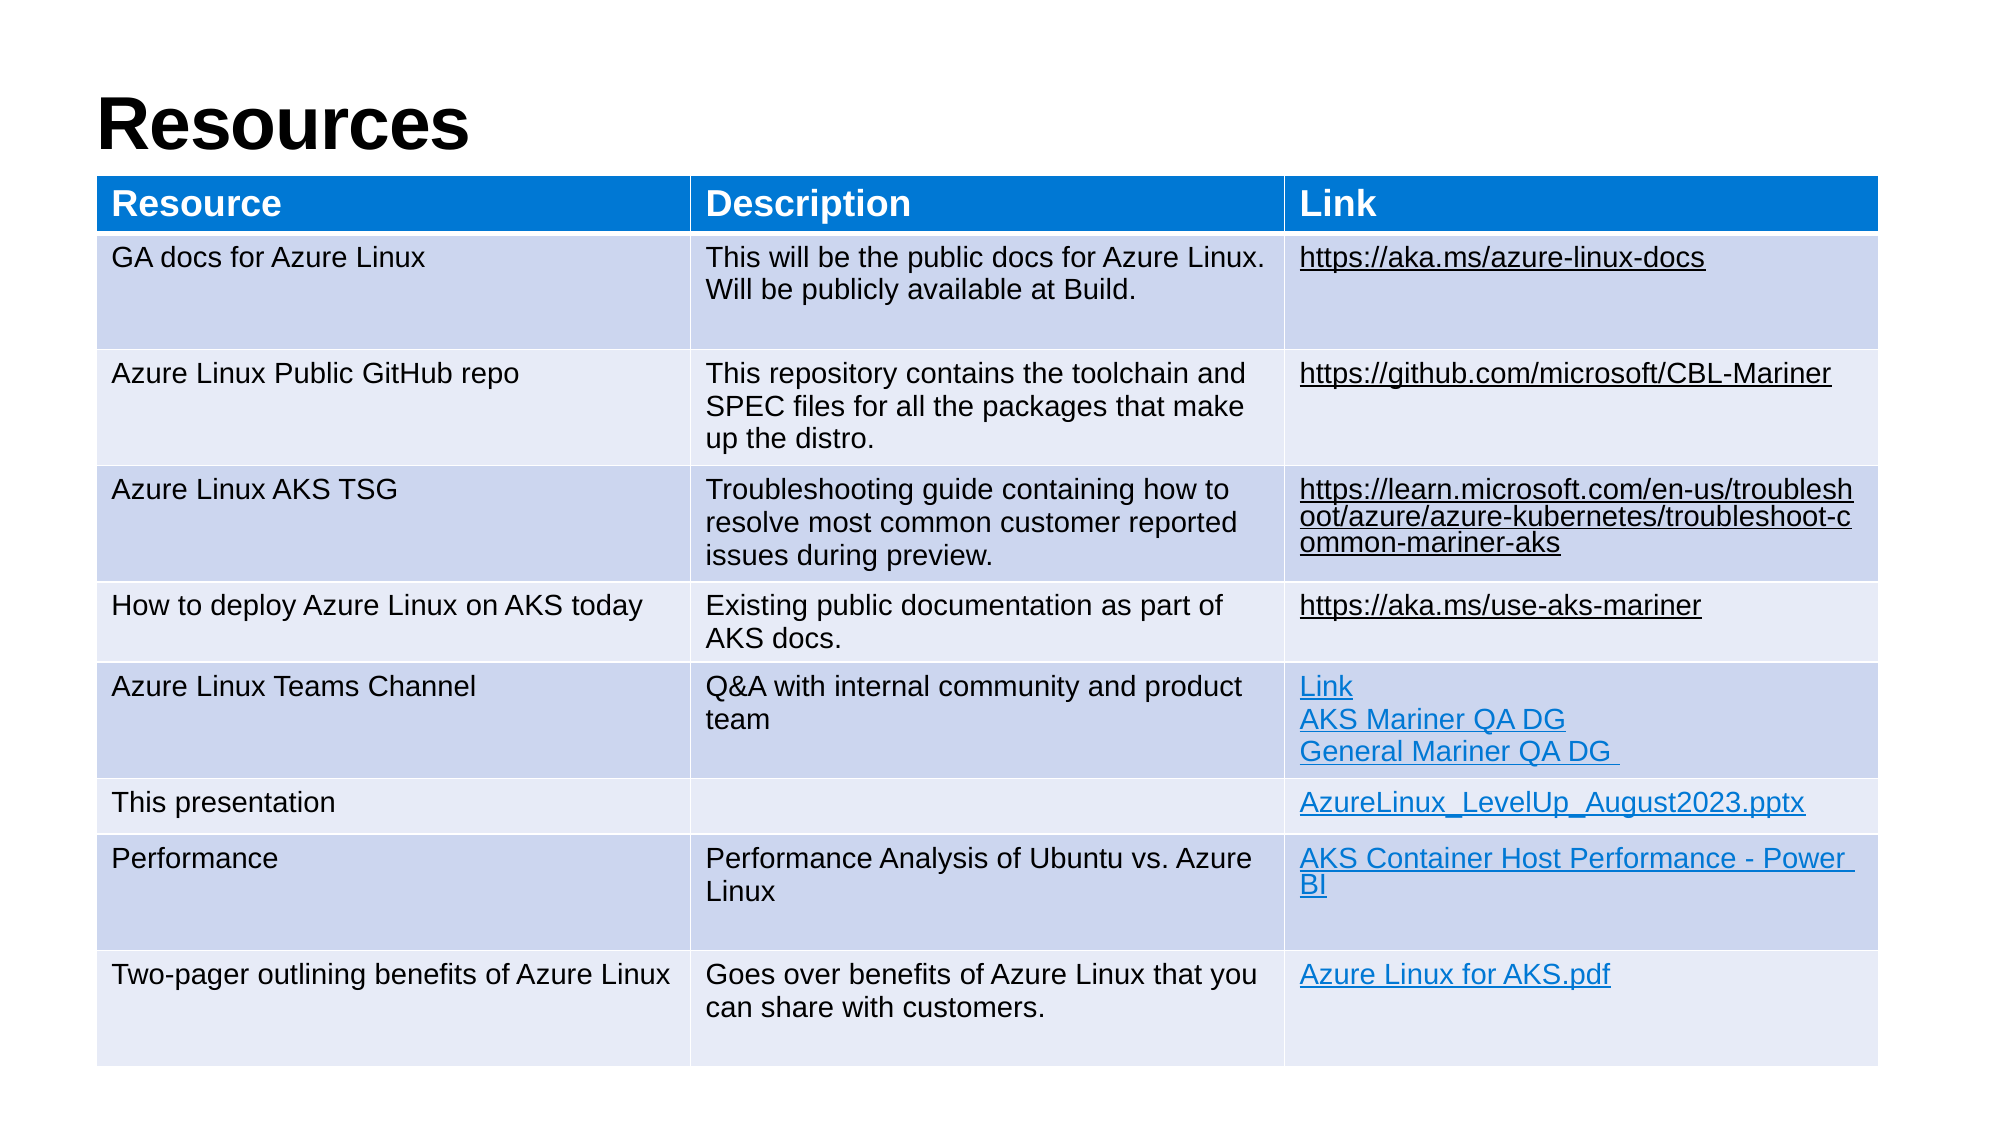

# Resources
| Resource | Description | Link |
| --- | --- | --- |
| GA docs for Azure Linux | This will be the public docs for Azure Linux. Will be publicly available at Build. | https://aka.ms/azure-linux-docs |
| Azure Linux Public GitHub repo | This repository contains the toolchain and SPEC files for all the packages that make up the distro. | https://github.com/microsoft/CBL-Mariner |
| Azure Linux AKS TSG | Troubleshooting guide containing how to resolve most common customer reported issues during preview. | https://learn.microsoft.com/en-us/troubleshoot/azure/azure-kubernetes/troubleshoot-common-mariner-aks |
| How to deploy Azure Linux on AKS today | Existing public documentation as part of AKS docs. | https://aka.ms/use-aks-mariner |
| Azure Linux Teams Channel | Q&A with internal community and product team | Link AKS Mariner QA DG General Mariner QA DG |
| This presentation |  | AzureLinux\_LevelUp\_August2023.pptx |
| Performance | Performance Analysis of Ubuntu vs. Azure Linux | AKS Container Host Performance - Power BI |
| Two-pager outlining benefits of Azure Linux | Goes over benefits of Azure Linux that you can share with customers. | Azure Linux for AKS.pdf |